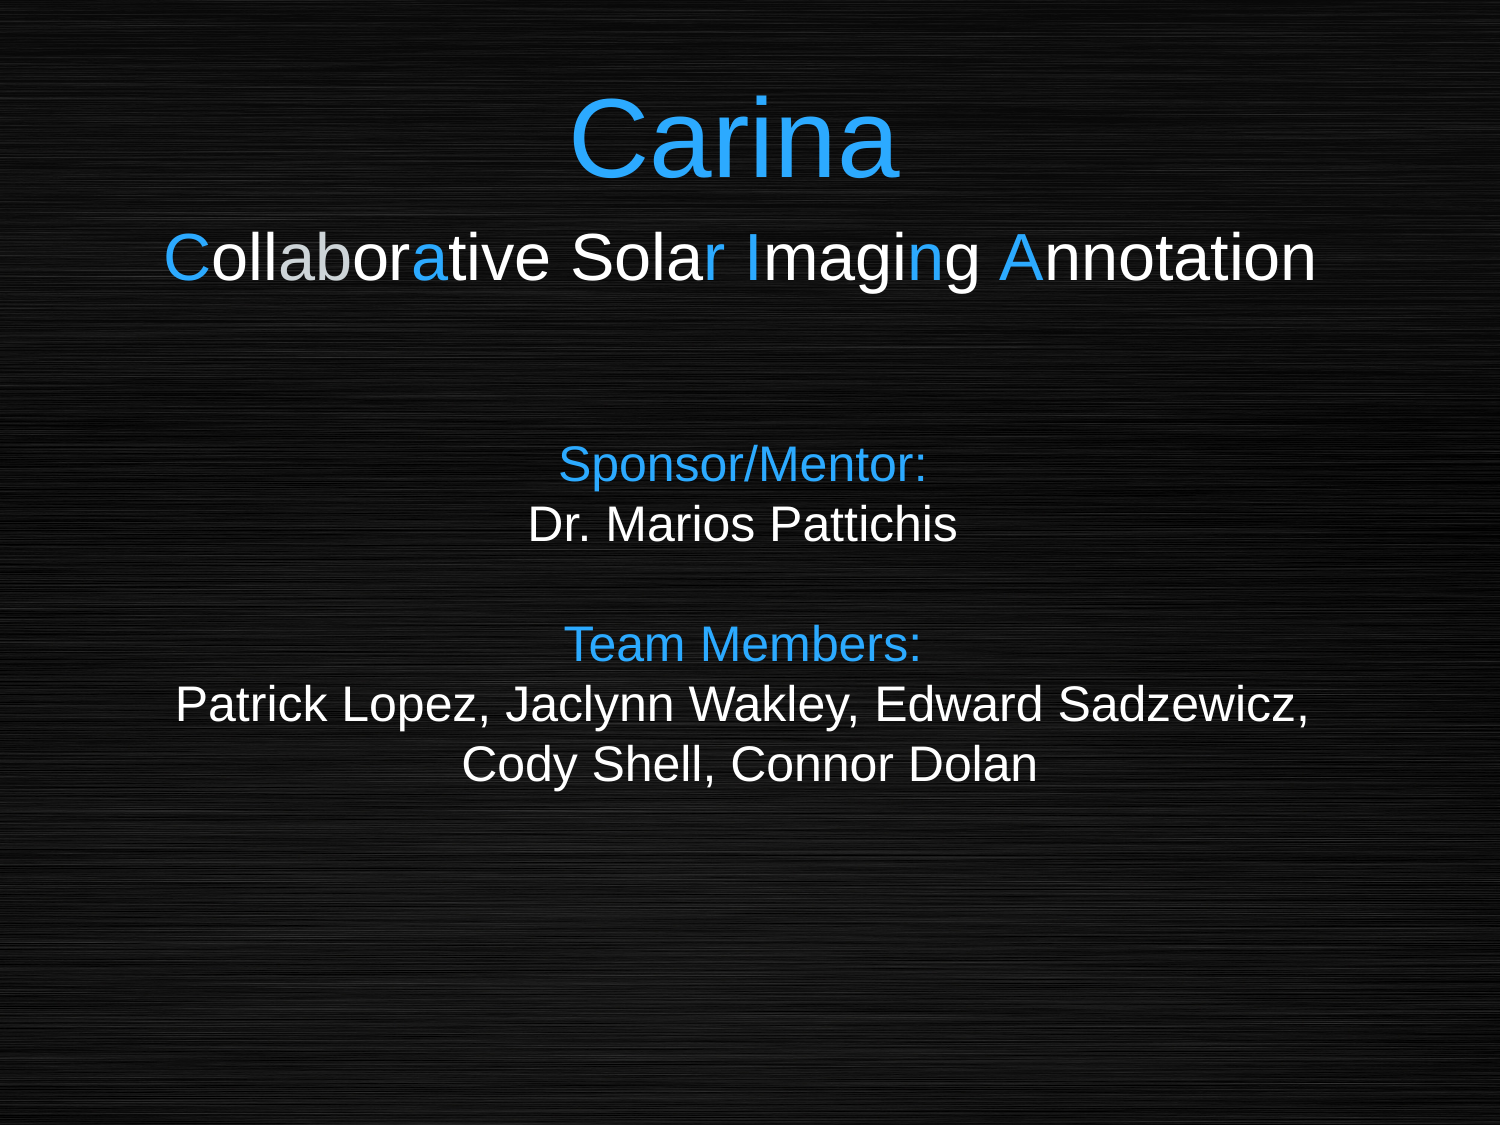

# Carina
Collaborative Solar Imaging Annotation
Sponsor/Mentor:
Dr. Marios Pattichis

Team Members:
Patrick Lopez, Jaclynn Wakley, Edward Sadzewicz,
Cody Shell, Connor Dolan